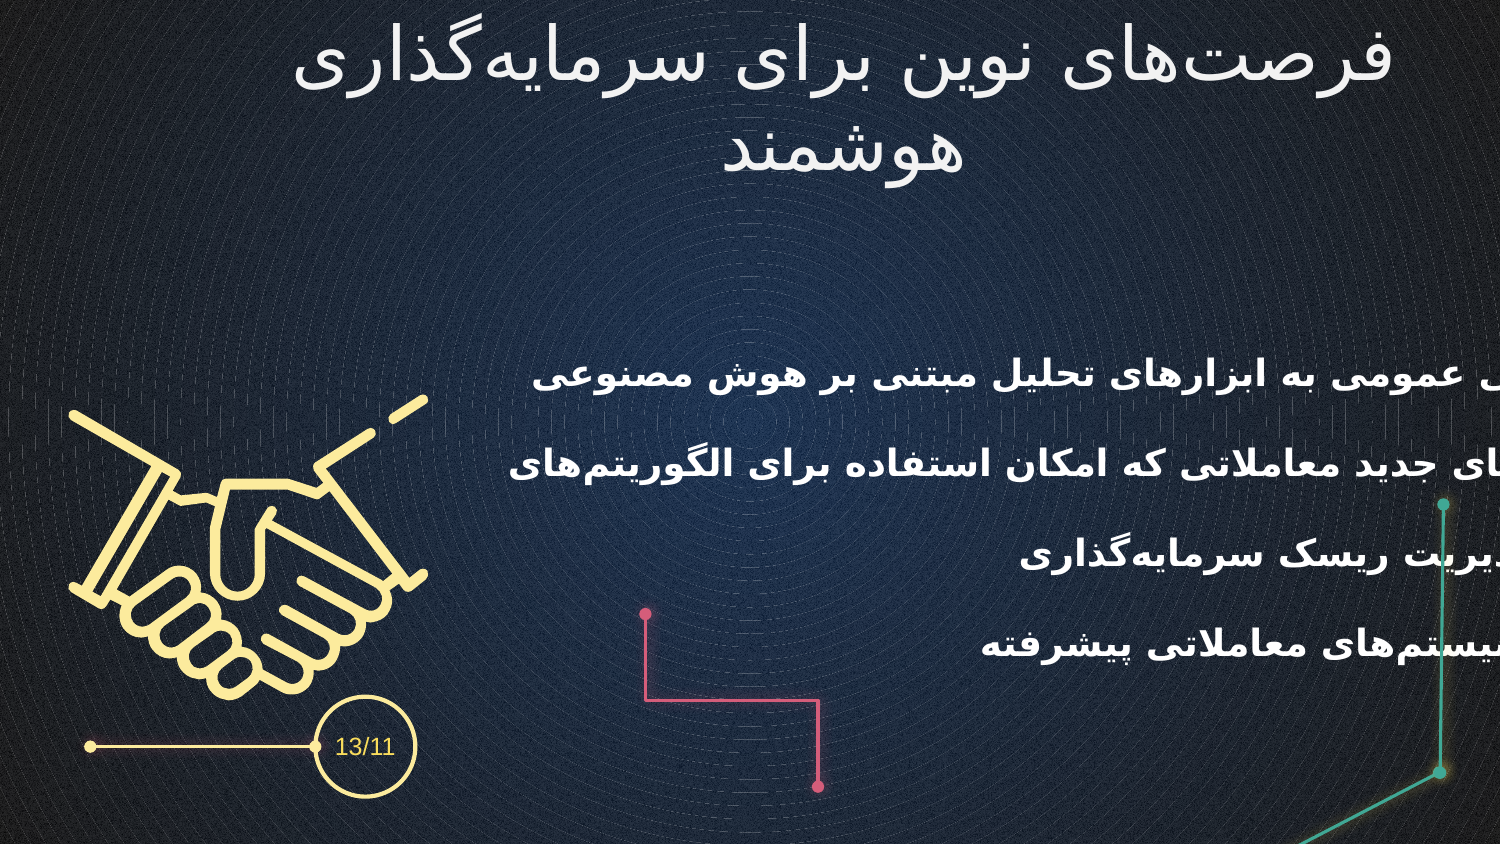

جمع‌بندی و پیشنهادات
فرصت‌های نوین برای سرمایه‌گذاری هوشمند
آینده دنیای سهام بر اساس مقاله‌ی علمی
خلاصه‌ای از روندهای آینده بازار سهام
 پیش‌بینی بهتر روندهای بازار با
ترکیب چندین مدل هوش مصنوعی

افزایش نقش هوش مصنوعی در تحلیل داده‌های

دسترسی عمومی به ابزارهای تحلیل مبتنی بر هوش مصنوعی
پلتفرم‌های جدید معاملاتی که امکان استفاده برای الگوریتم‌های
بهبود مدیریت ریسک سرمایه‌گذاری
ظهور سیستم‌های معاملاتی پیشرفته
معاملات الگوریتمی و خودکار باعث کاهش تأثیر احساسات انسانی

افزایش امنیت معاملات
 با استفاده از بلاک‌چین

ادغام بلاک‌چین با بازارهای مالی برای افزایش امنیت و شفافیت معاملات.

توسعه مدل‌های ترکیبی مانند LSTM  و XGBoost

13/11